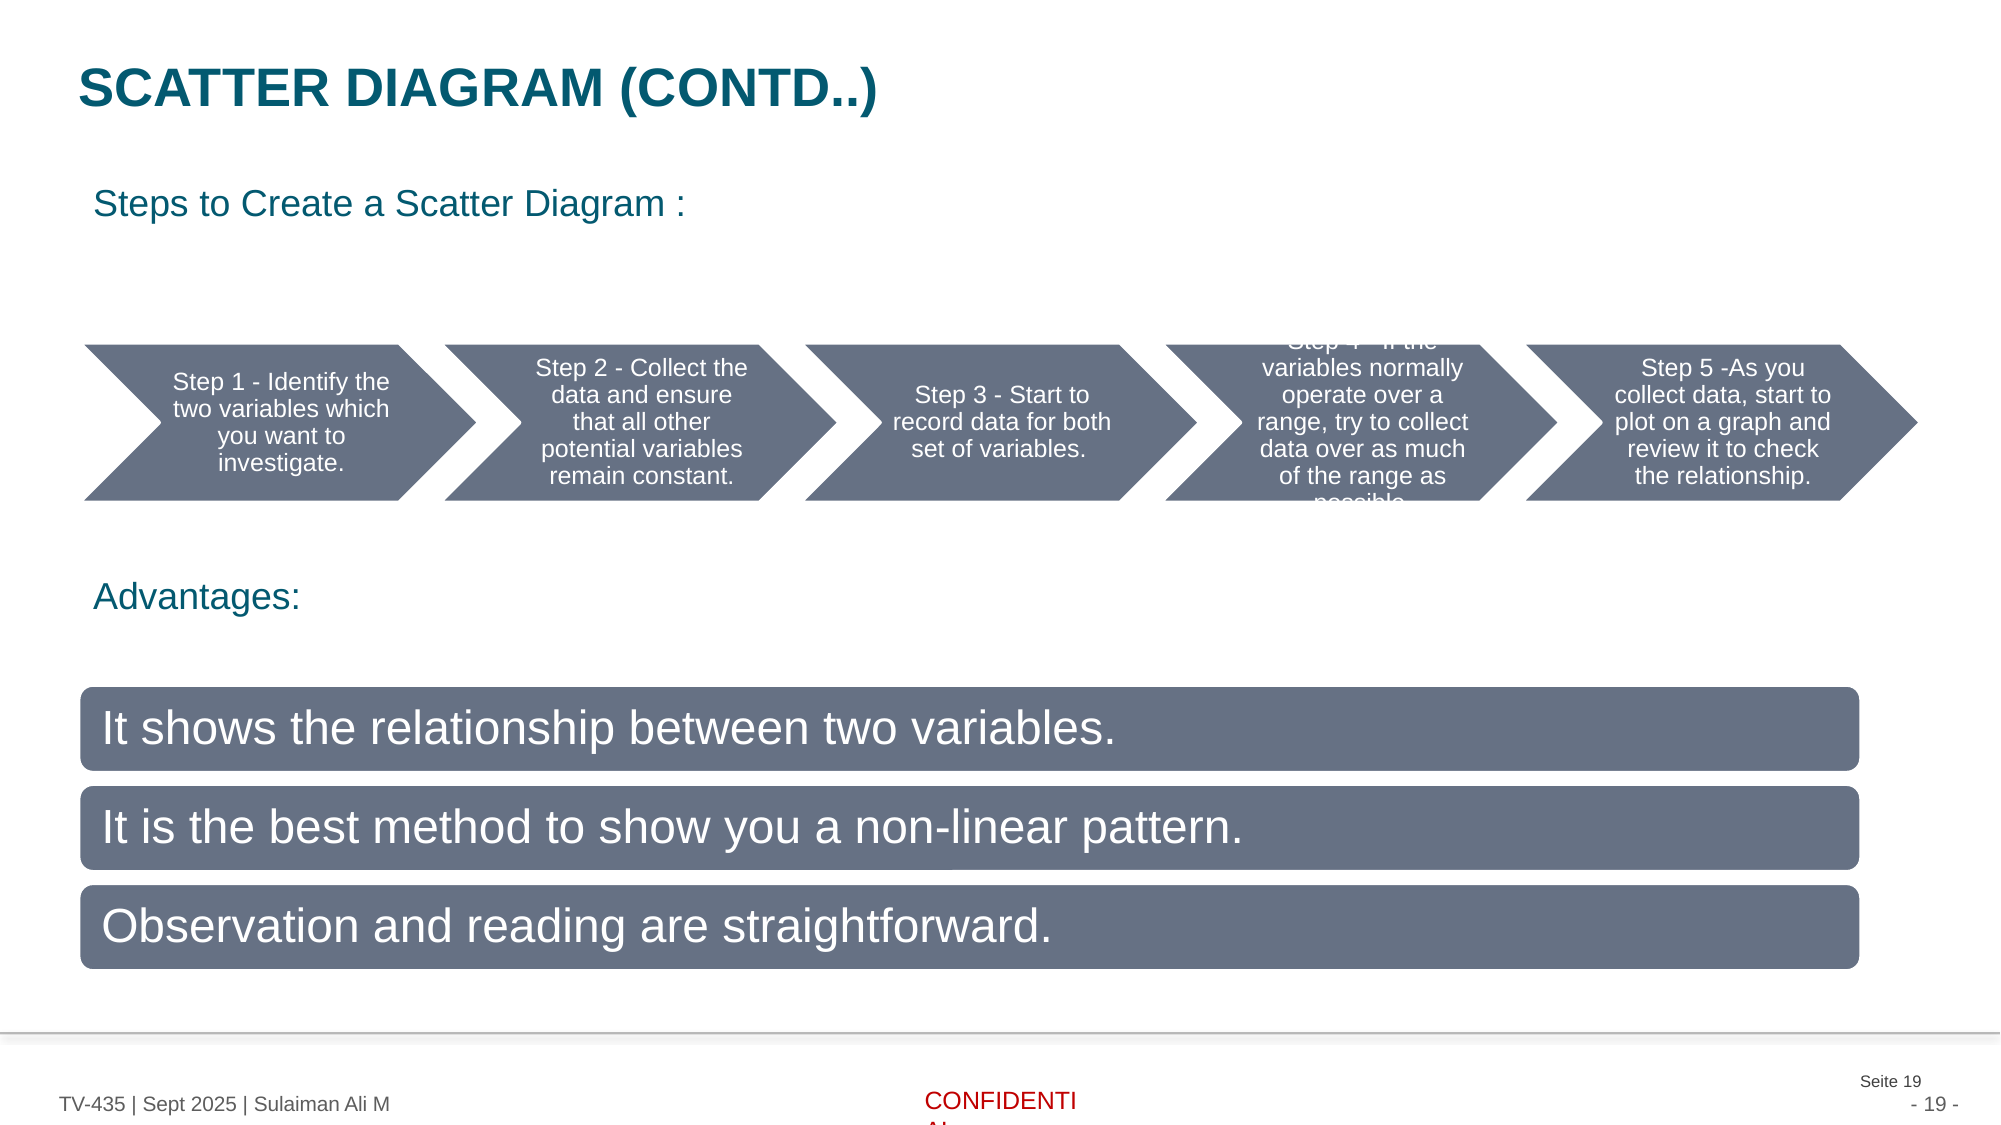

Scatter diagram (contd..)
Steps to Create a Scatter Diagram :
Step 1 - Identify the two variables which you want to investigate.
Step 2 - Collect the data and ensure that all other potential variables remain constant.
Step 3 - Start to record data for both set of variables.
Step 4 - If the variables normally operate over a range, try to collect data over as much of the range as possible.
Step 5 -As you collect data, start to plot on a graph and review it to check the relationship.
Advantages:
It shows the relationship between two variables.
It is the best method to show you a non-linear pattern.
Observation and reading are straightforward.
Seite 19